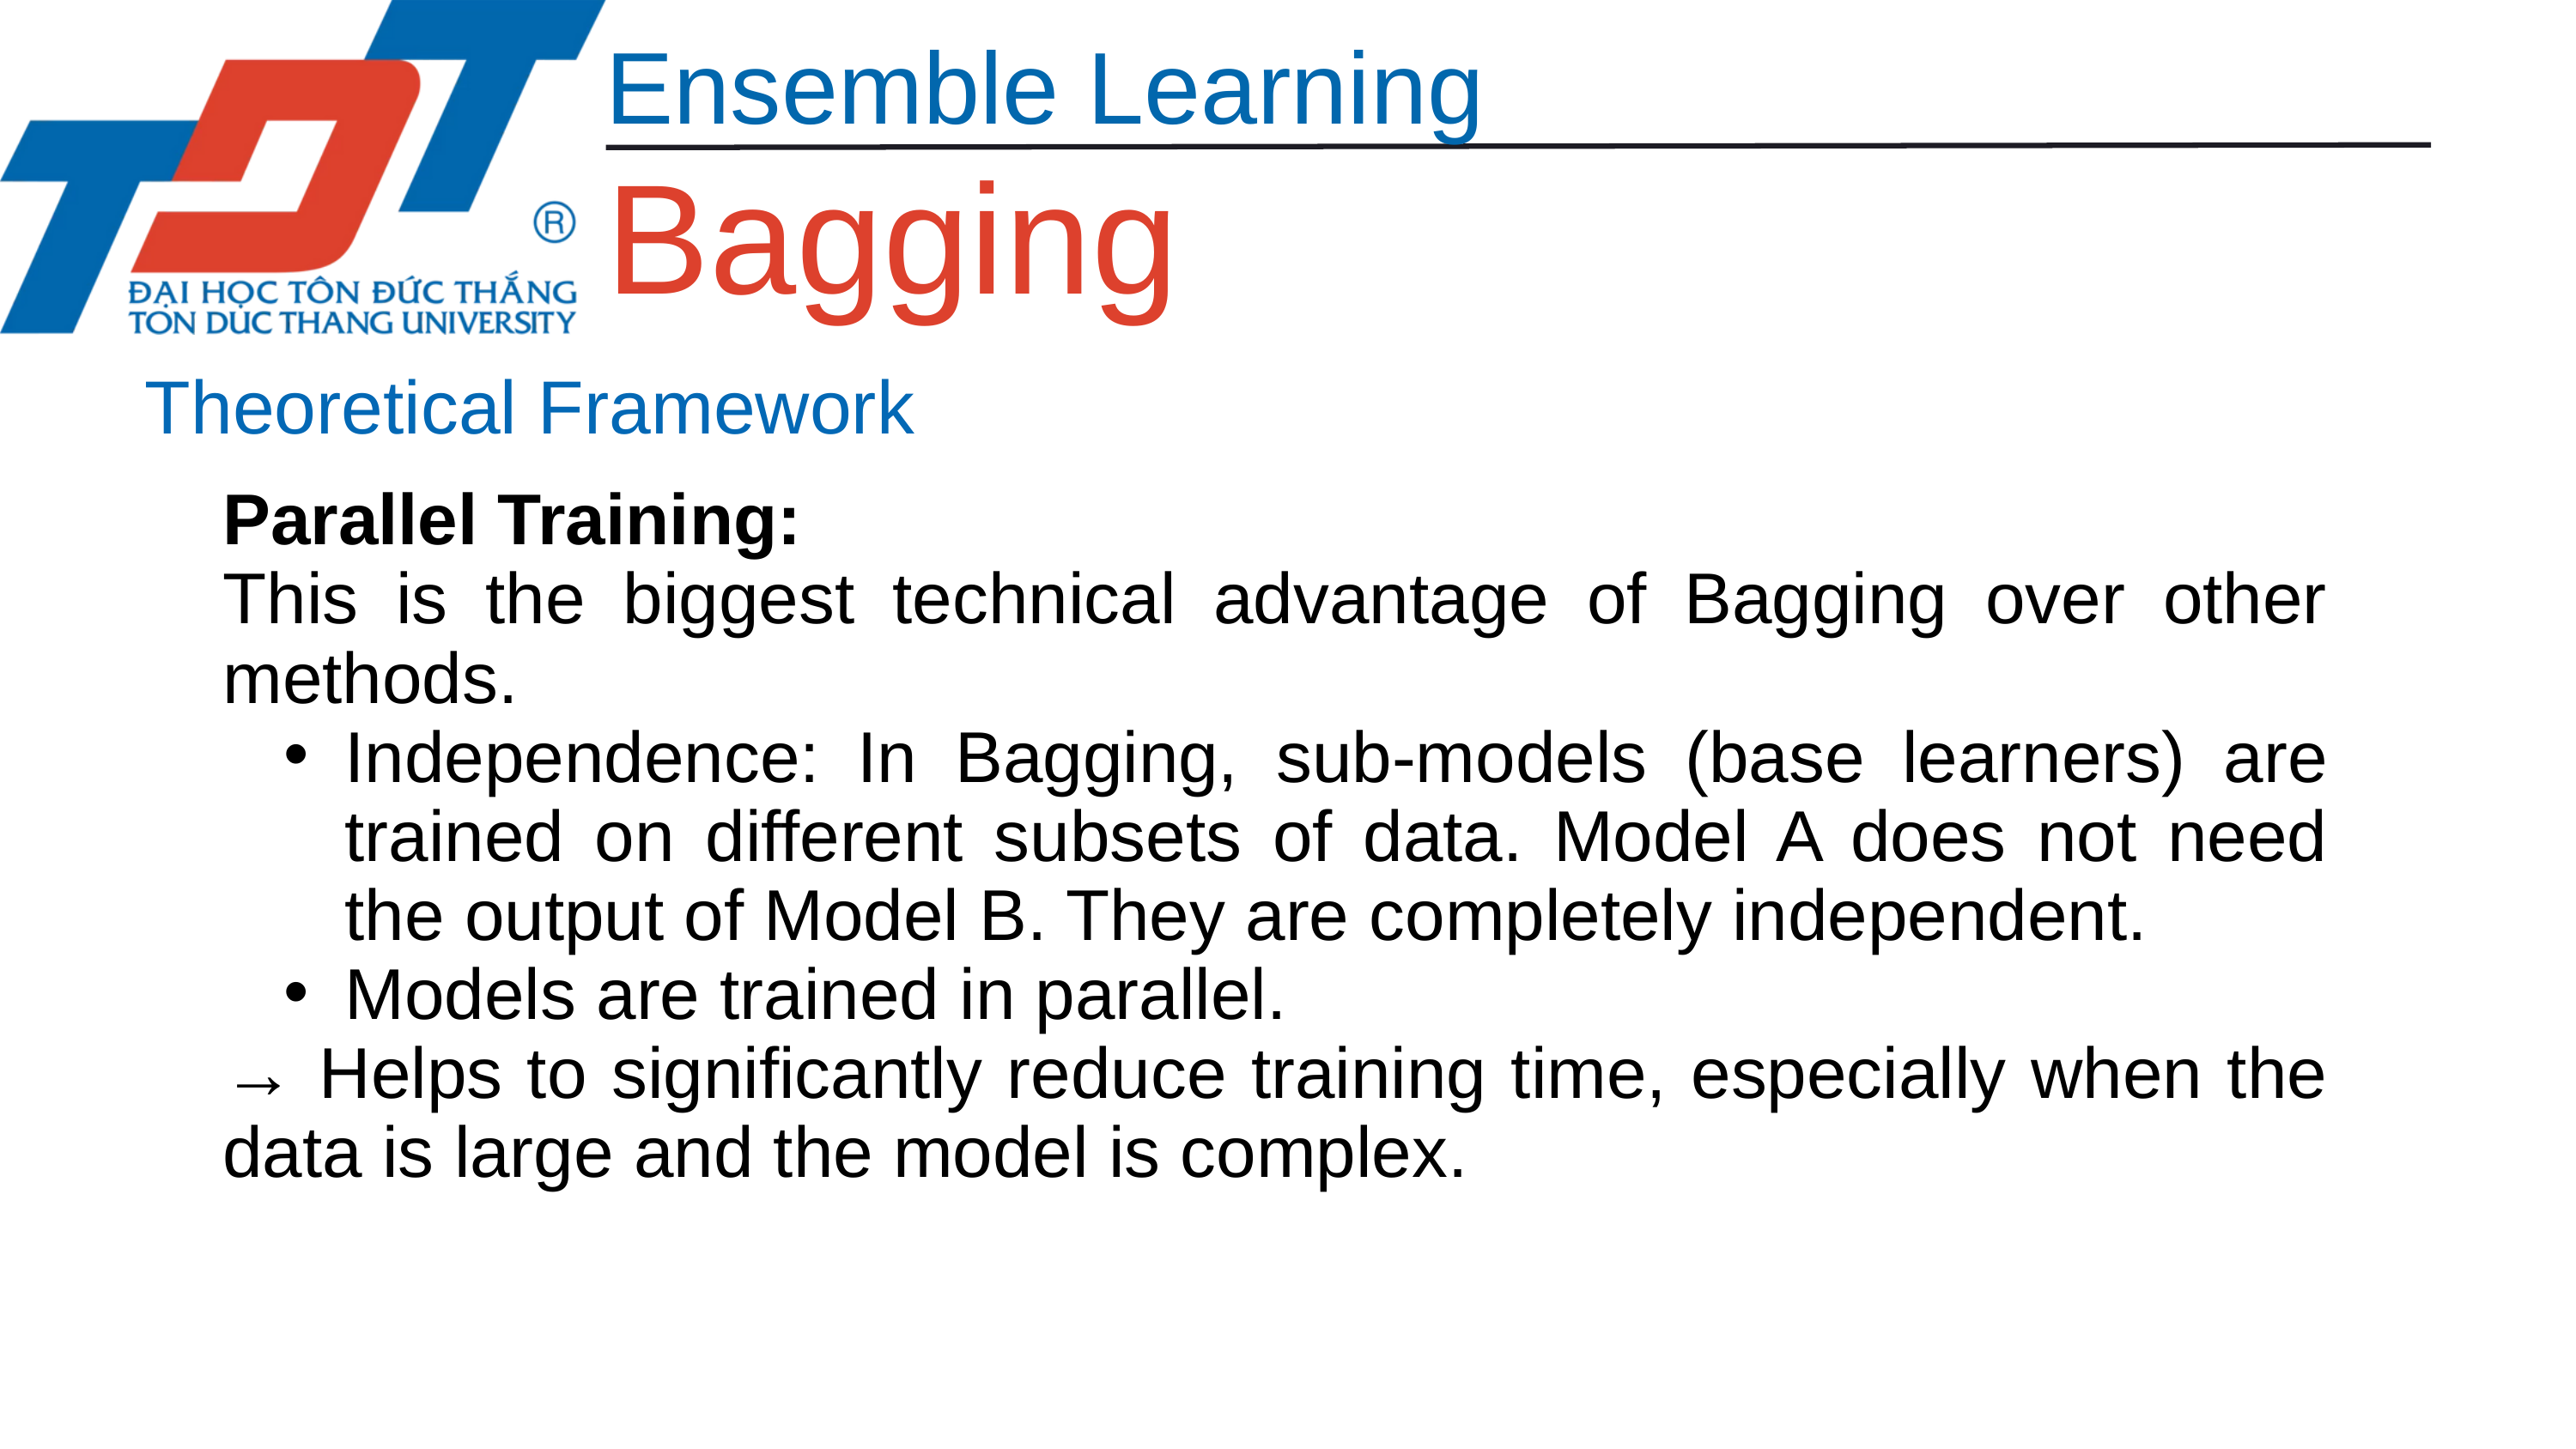

Ensemble Learning

Bagging
Theoretical Framework
Parallel Training:
This is the biggest technical advantage of Bagging over other methods.
Independence: In Bagging, sub-models (base learners) are trained on different subsets of data. Model A does not need the output of Model B. They are completely independent.
Models are trained in parallel.
→ Helps to significantly reduce training time, especially when the data is large and the model is complex.